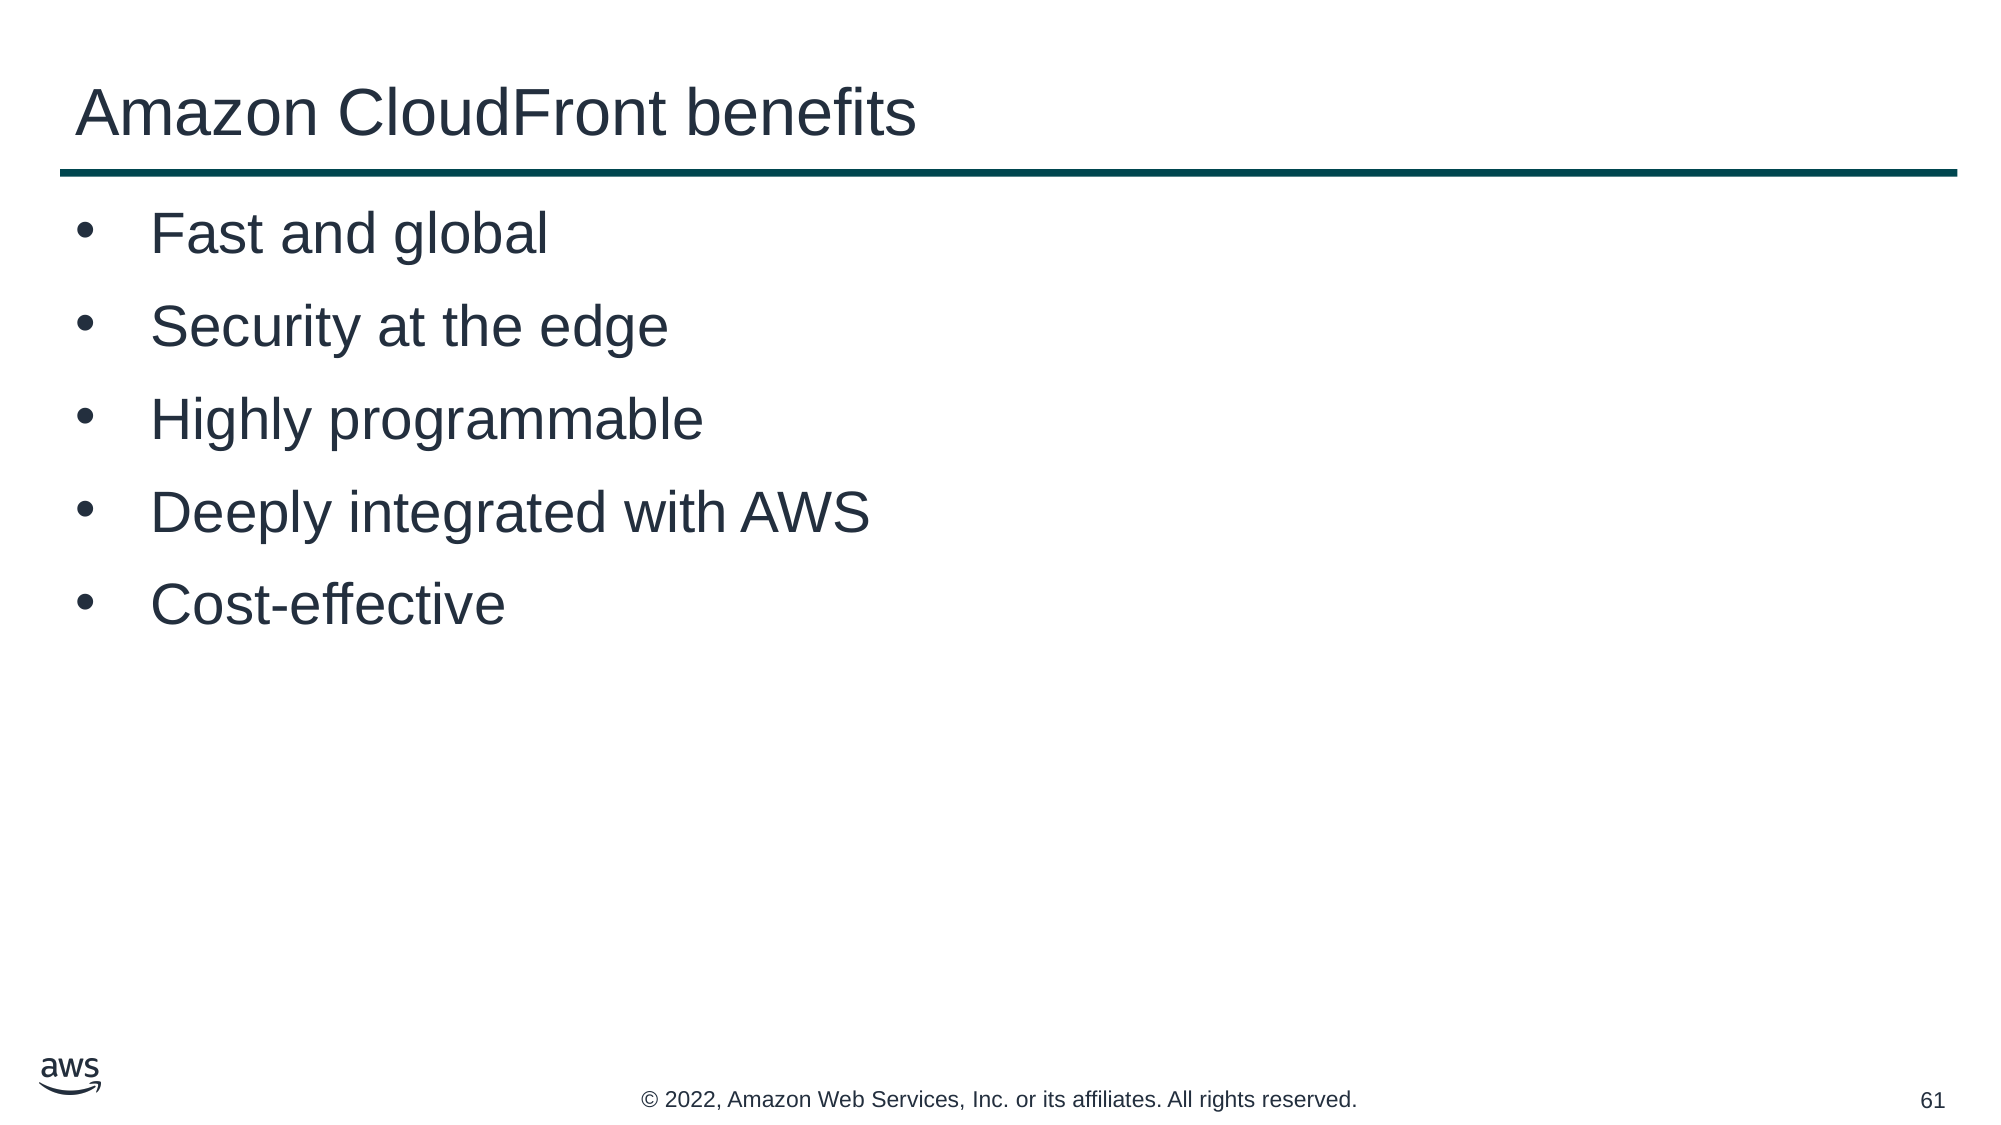

# Amazon CloudFront benefits
Fast and global
Security at the edge
Highly programmable
Deeply integrated with AWS
Cost-effective
61